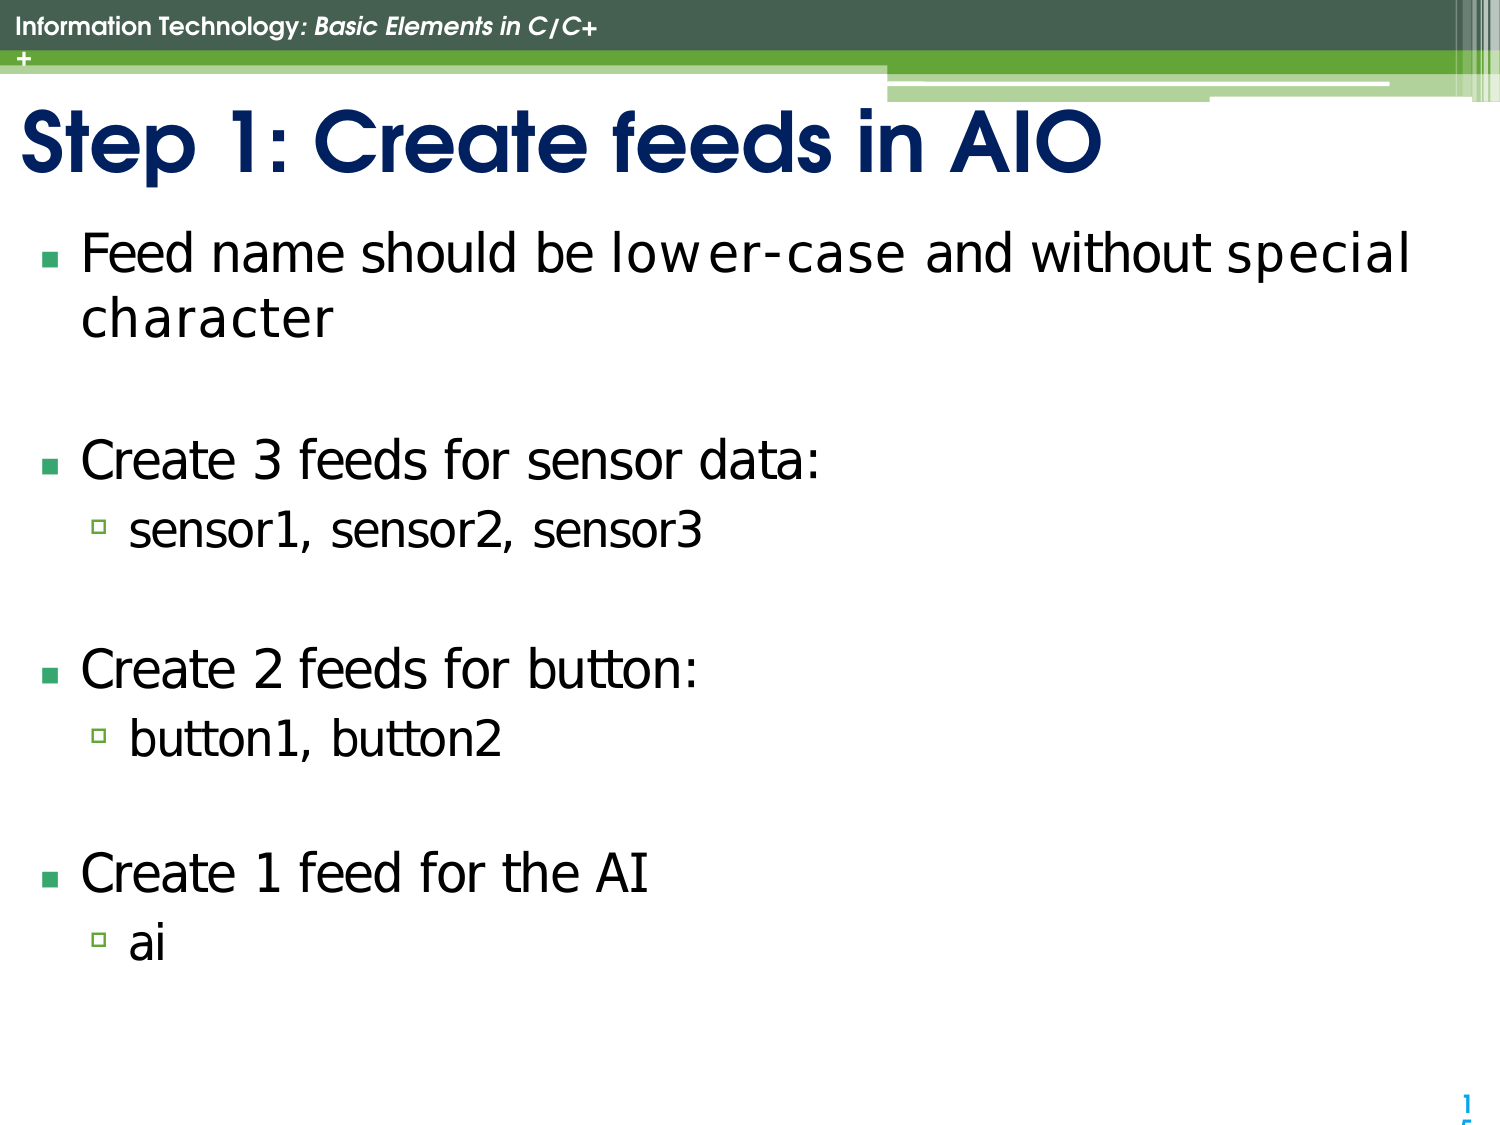

# Step 1: Create feeds in AIO
Feed name should be lower-case and without special character

Create 3 feeds for sensor data:
sensor1, sensor2, sensor3

Create 2 feeds for button:
button1, button2

Create 1 feed for the AI
ai